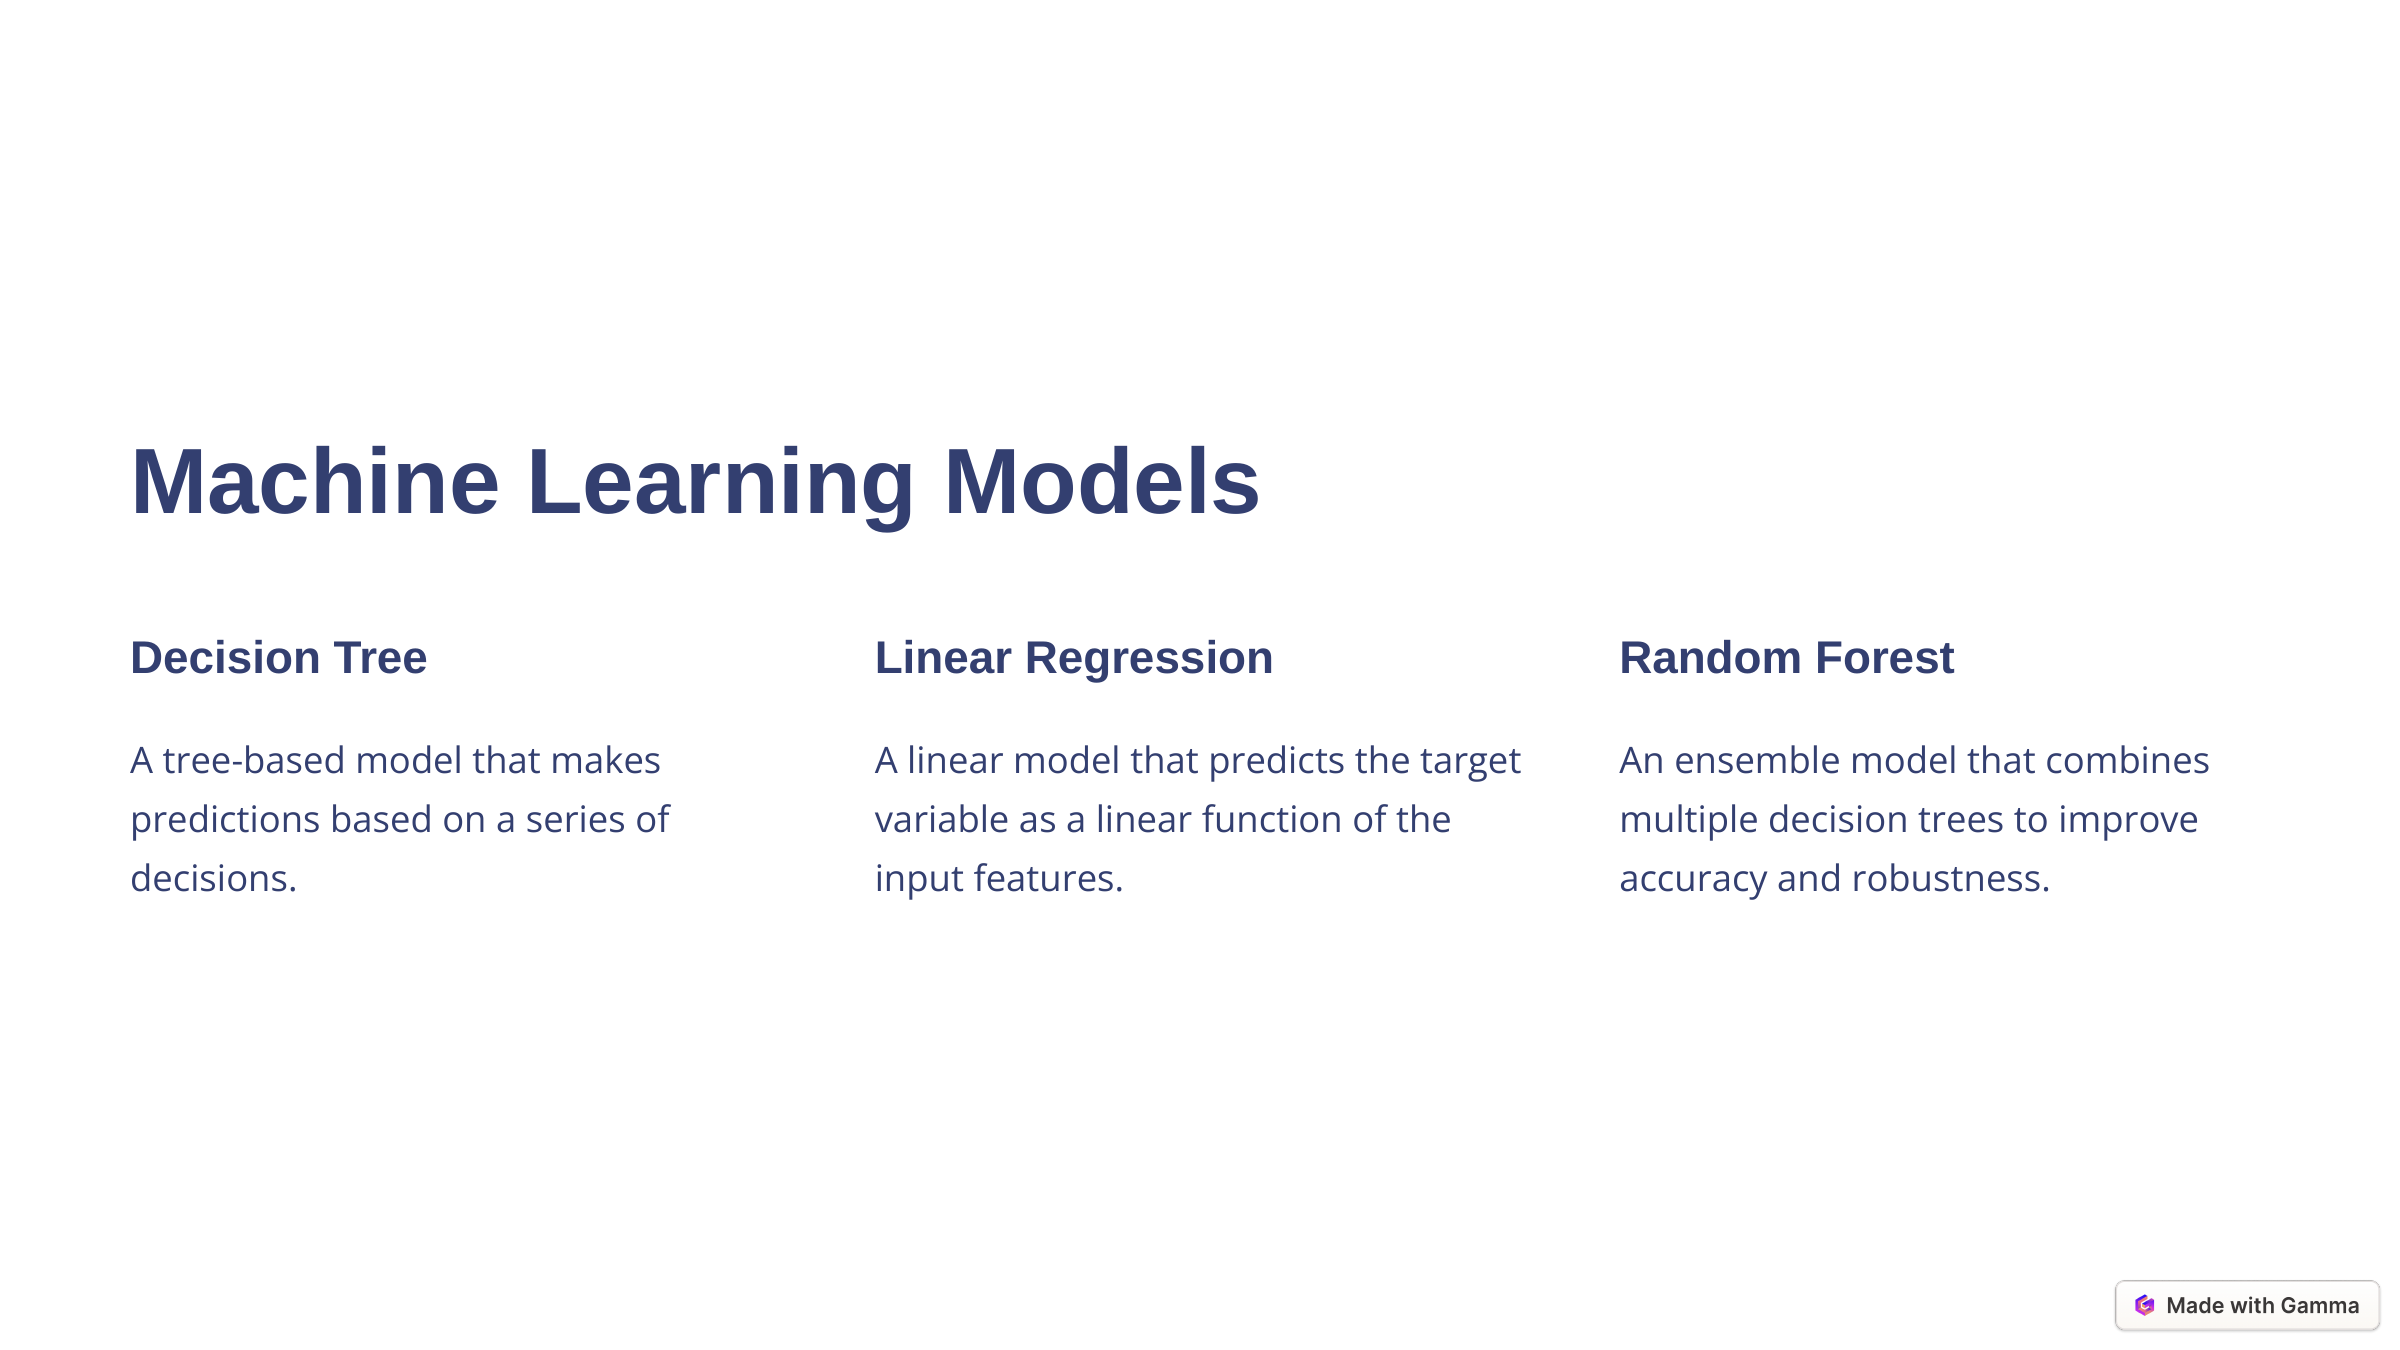

Machine Learning Models
Decision Tree
Linear Regression
Random Forest
A tree-based model that makes predictions based on a series of decisions.
A linear model that predicts the target variable as a linear function of the input features.
An ensemble model that combines multiple decision trees to improve accuracy and robustness.